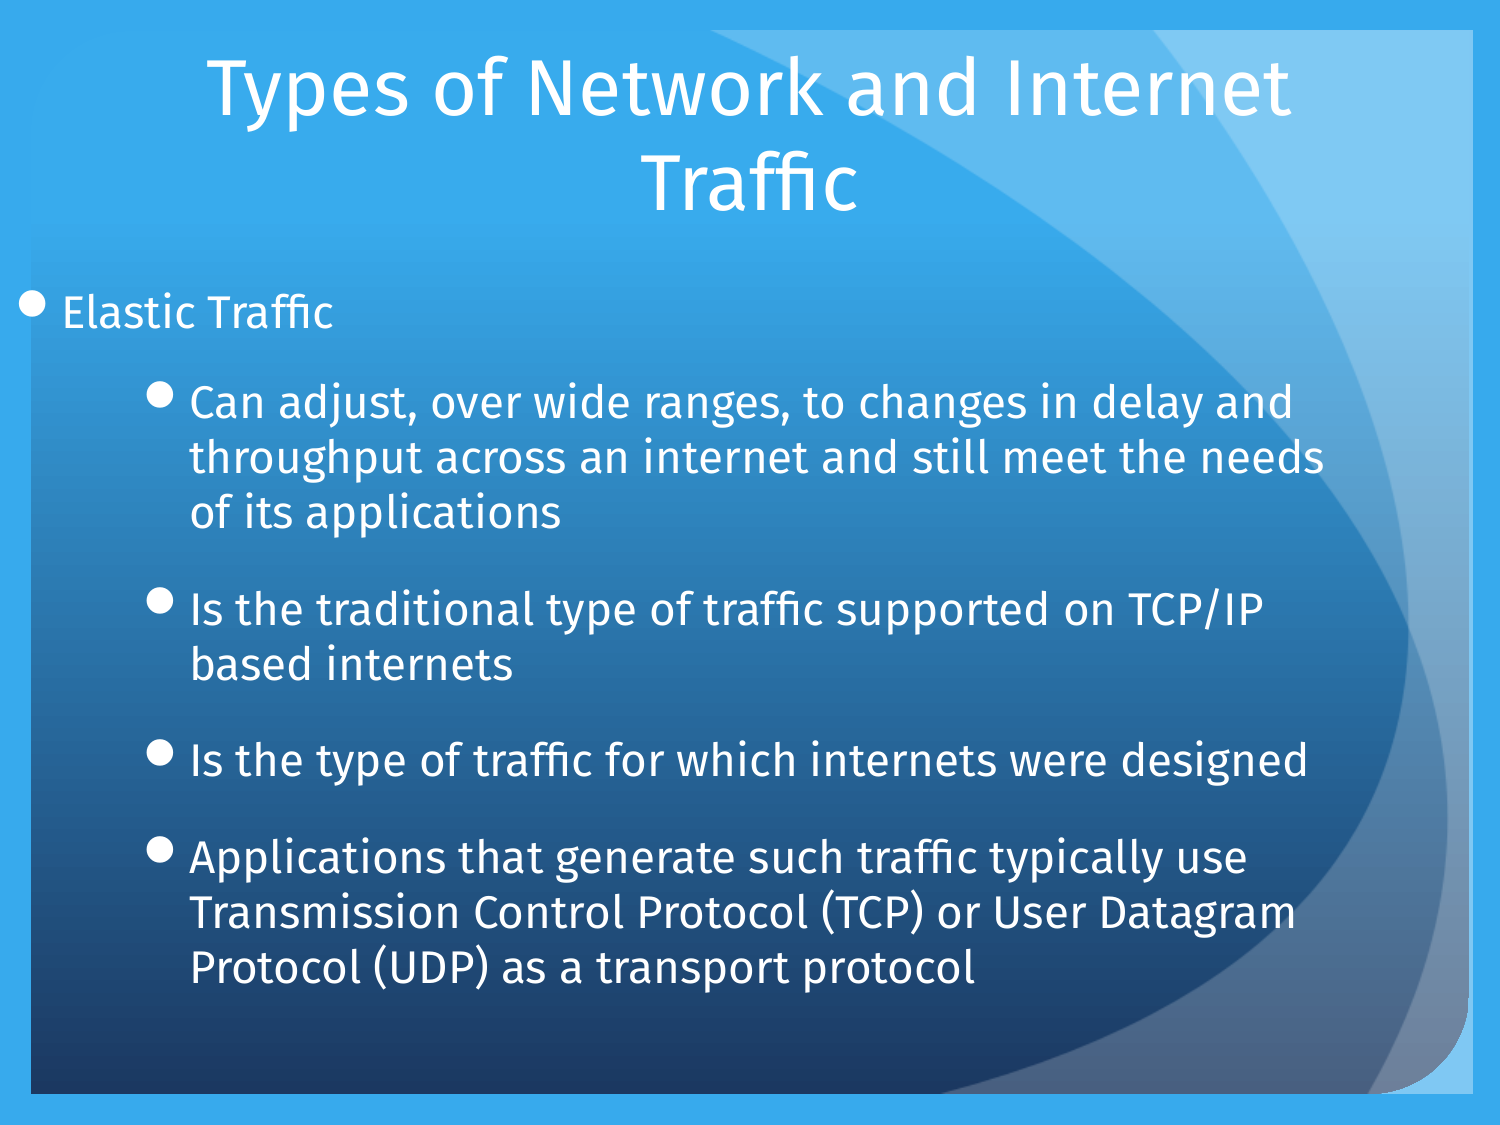

# Types of Network and Internet Traffic
Elastic Traffic
Can adjust, over wide ranges, to changes in delay and throughput across an internet and still meet the needs of its applications
Is the traditional type of traffic supported on TCP/IP based internets
Is the type of traffic for which internets were designed
Applications that generate such traffic typically use Transmission Control Protocol (TCP) or User Datagram Protocol (UDP) as a transport protocol